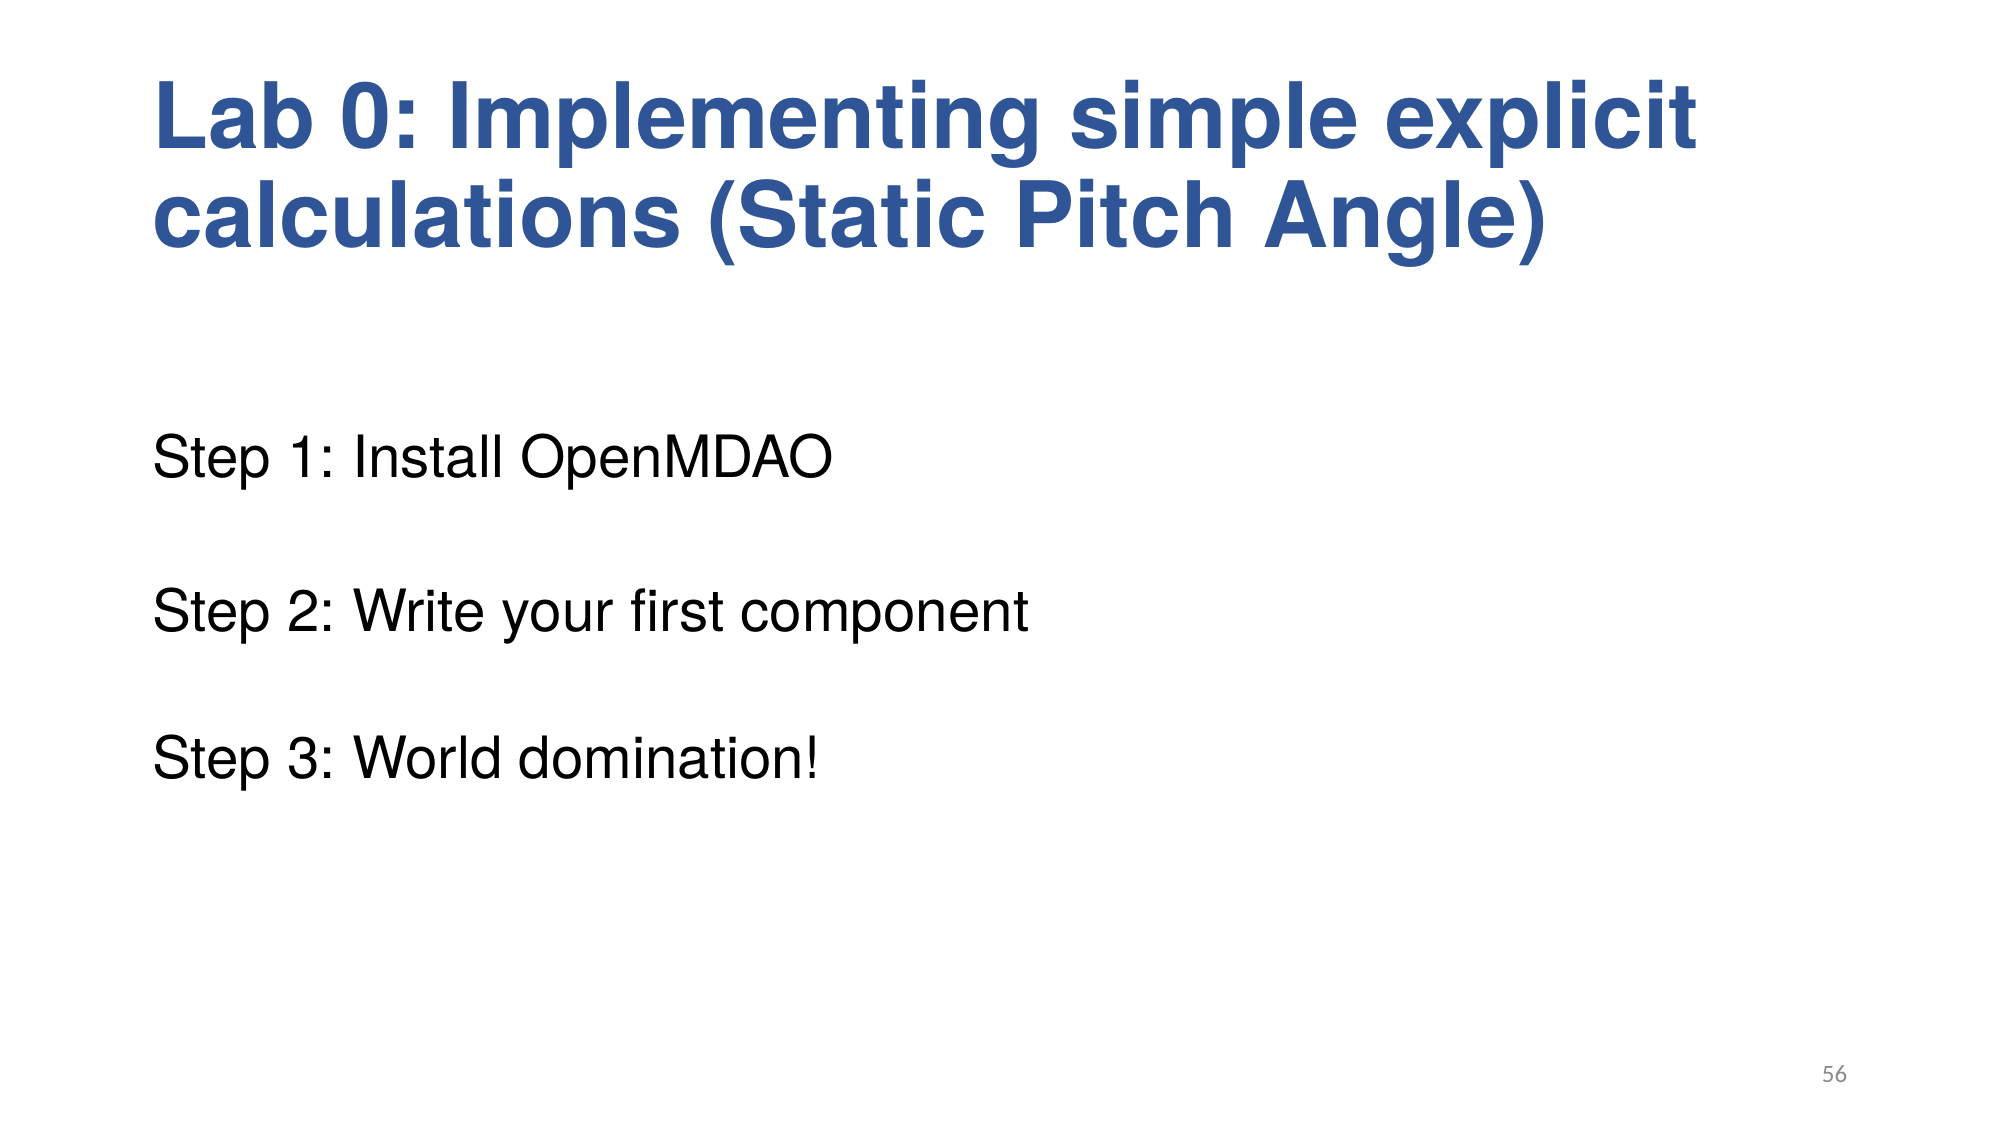

# Lab 0: Implementing simple explicit calculations (Static Pitch Angle)
Step 1: Install OpenMDAO
Step 2: Write your first component
Step 3: World domination!
56